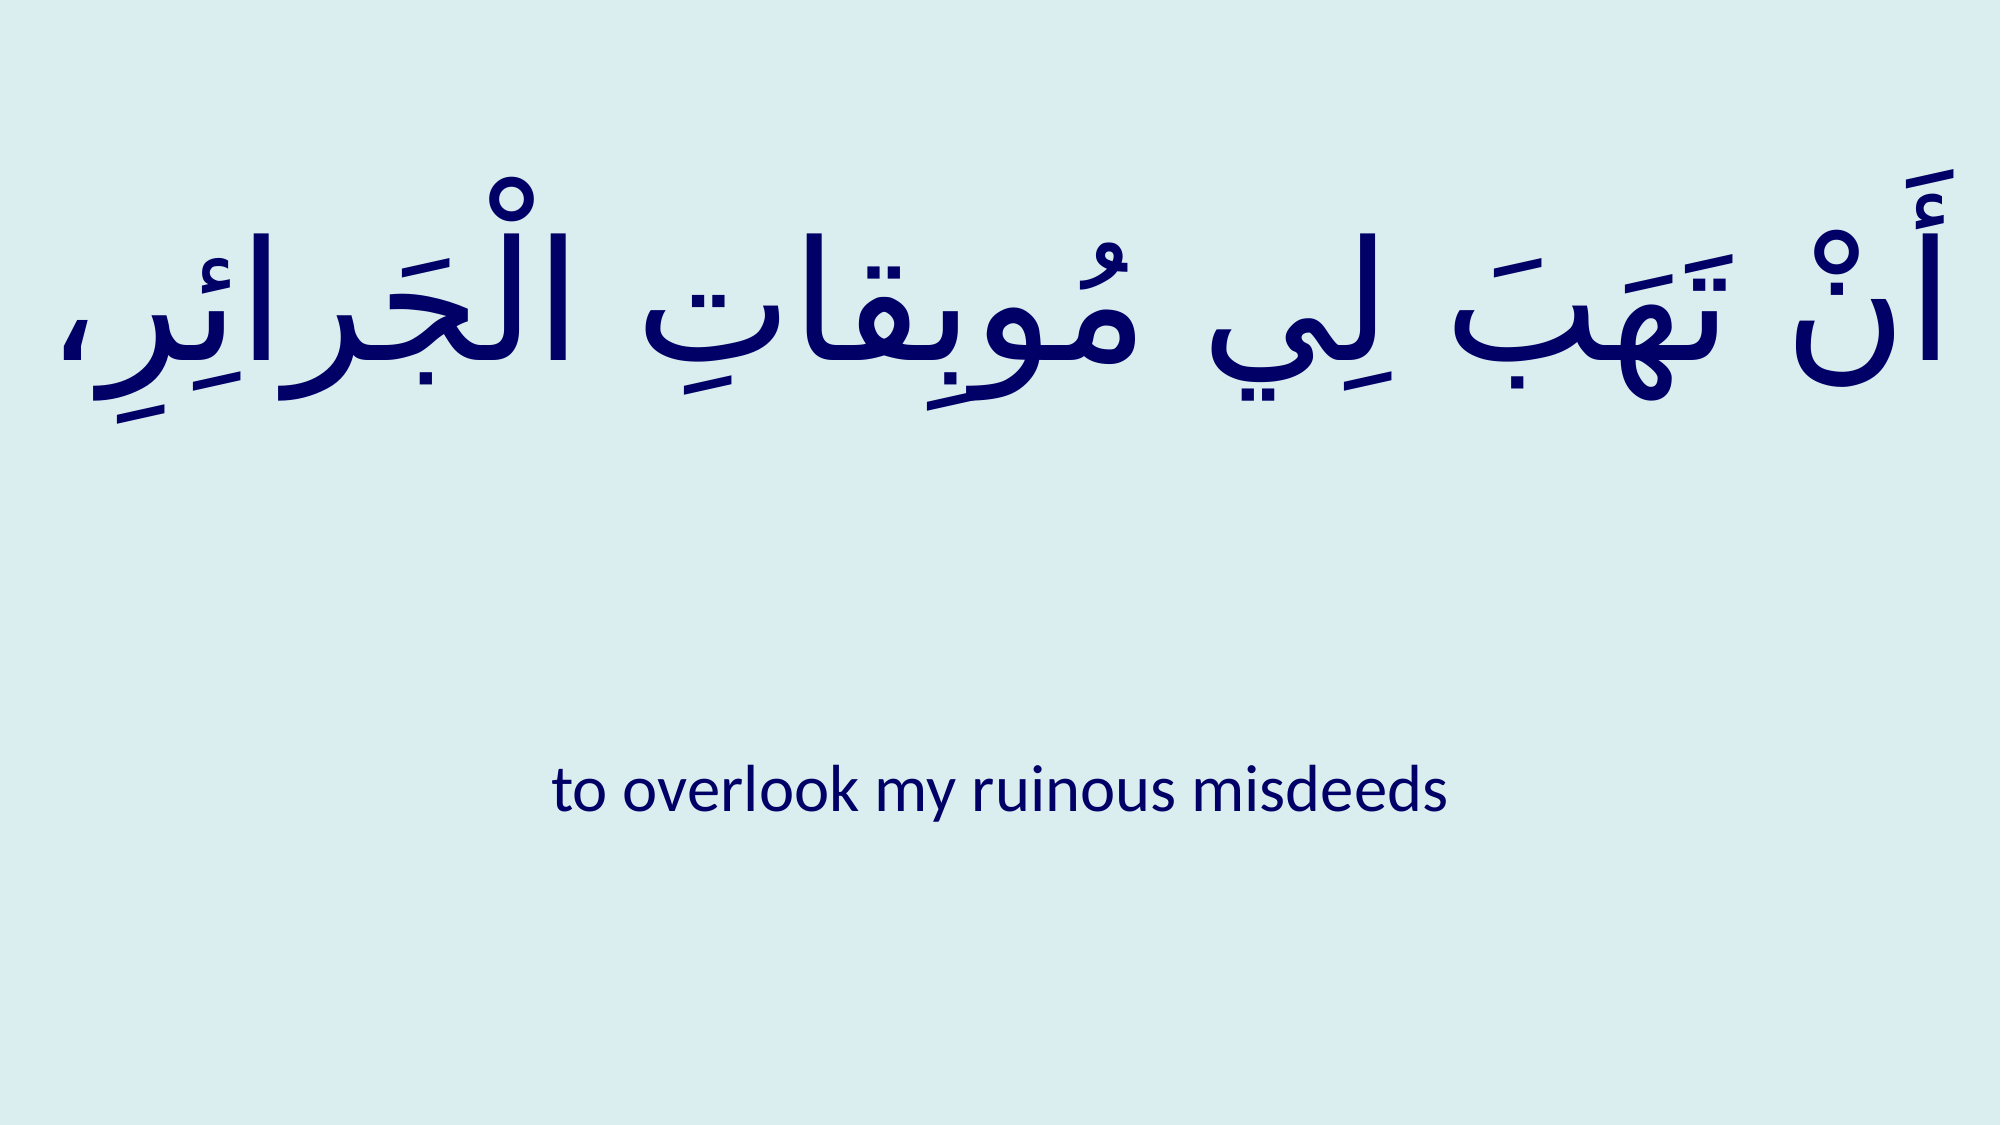

# أَنْ تَهَبَ لِي مُوبِقاتِ الْجَرائِرِ،
to overlook my ruinous misdeeds